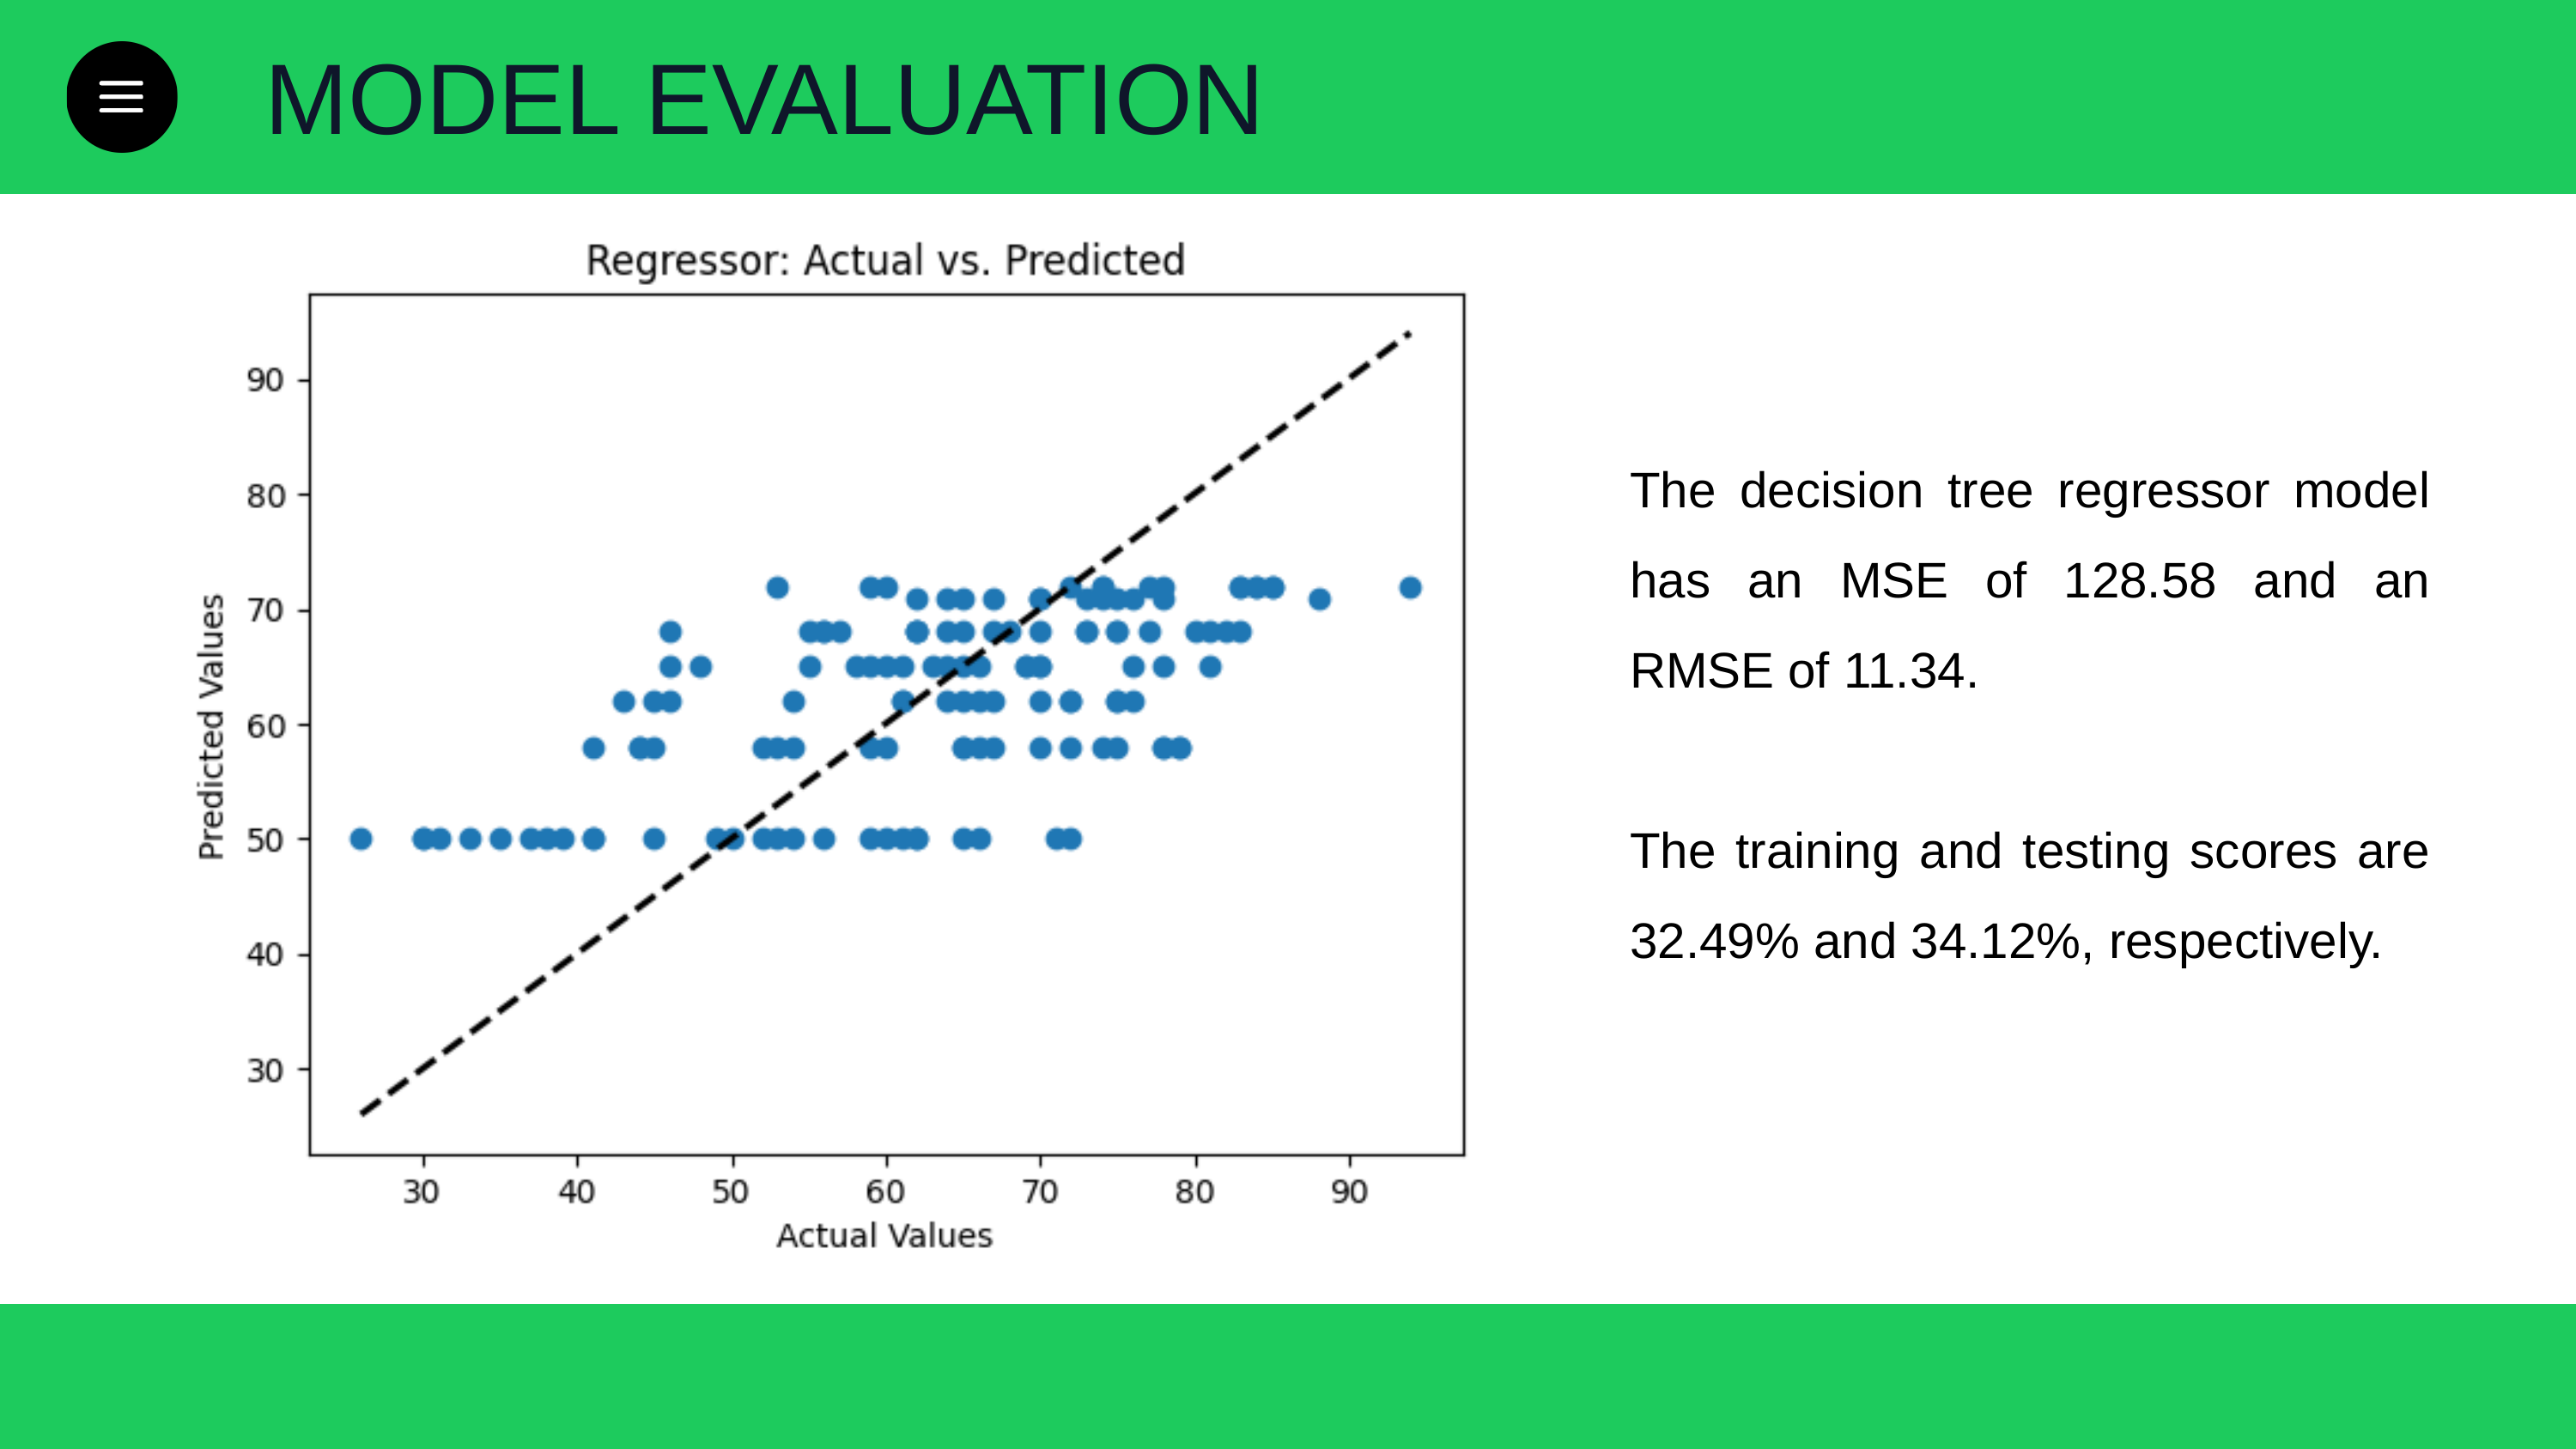

MODEL EVALUATION

The decision tree regressor model has an MSE of 128.58 and an RMSE of 11.34.

The training and testing scores are 32.49% and 34.12%, respectively.